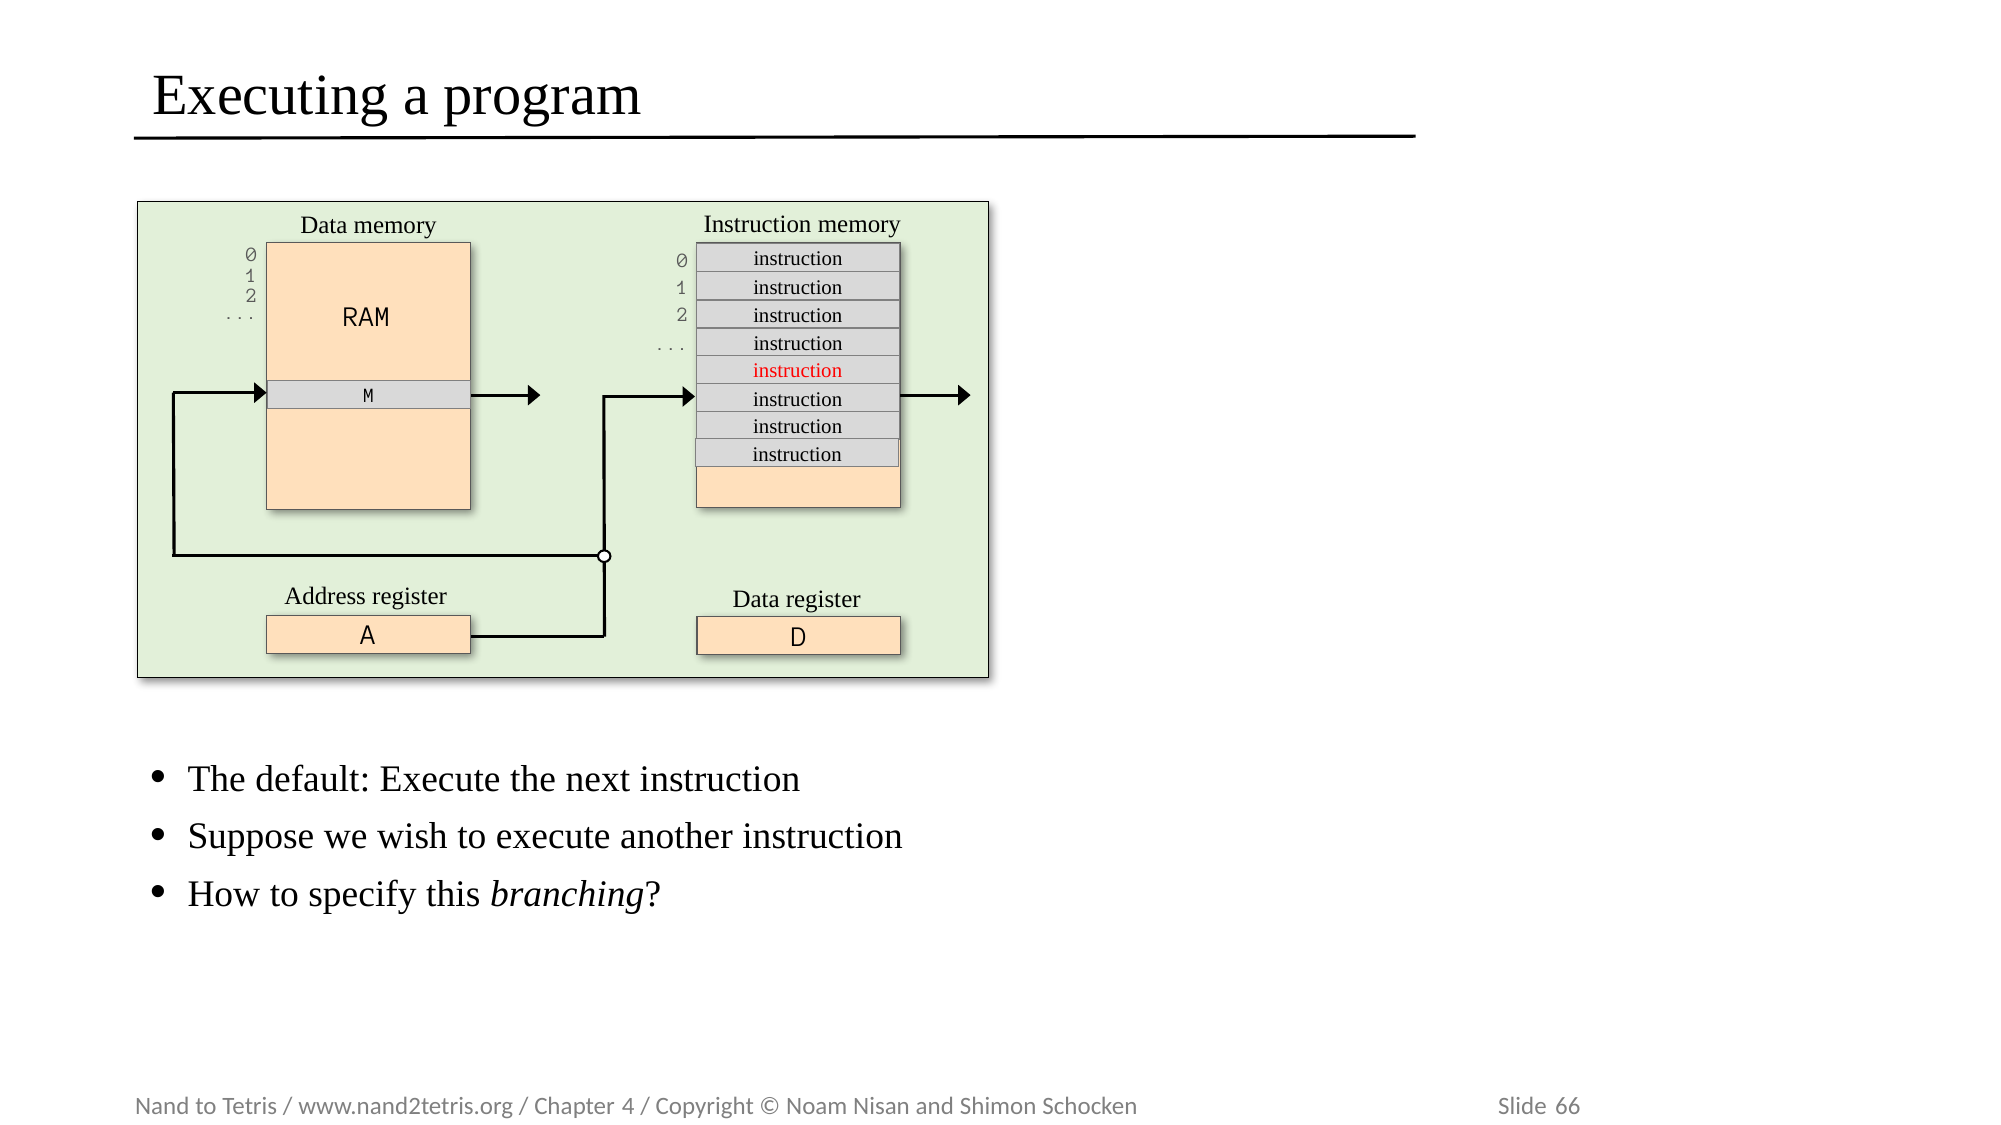

# Executing a program
Instruction memory

Data memory
0
1
2
...
0
1
2
...

RAM
Address register
Data register
A

D

instruction
instruction
instruction
instruction
instruction
M
instruction
instruction
instruction
The default: Execute the next instruction
Suppose we wish to execute another instruction
How to specify this branching?